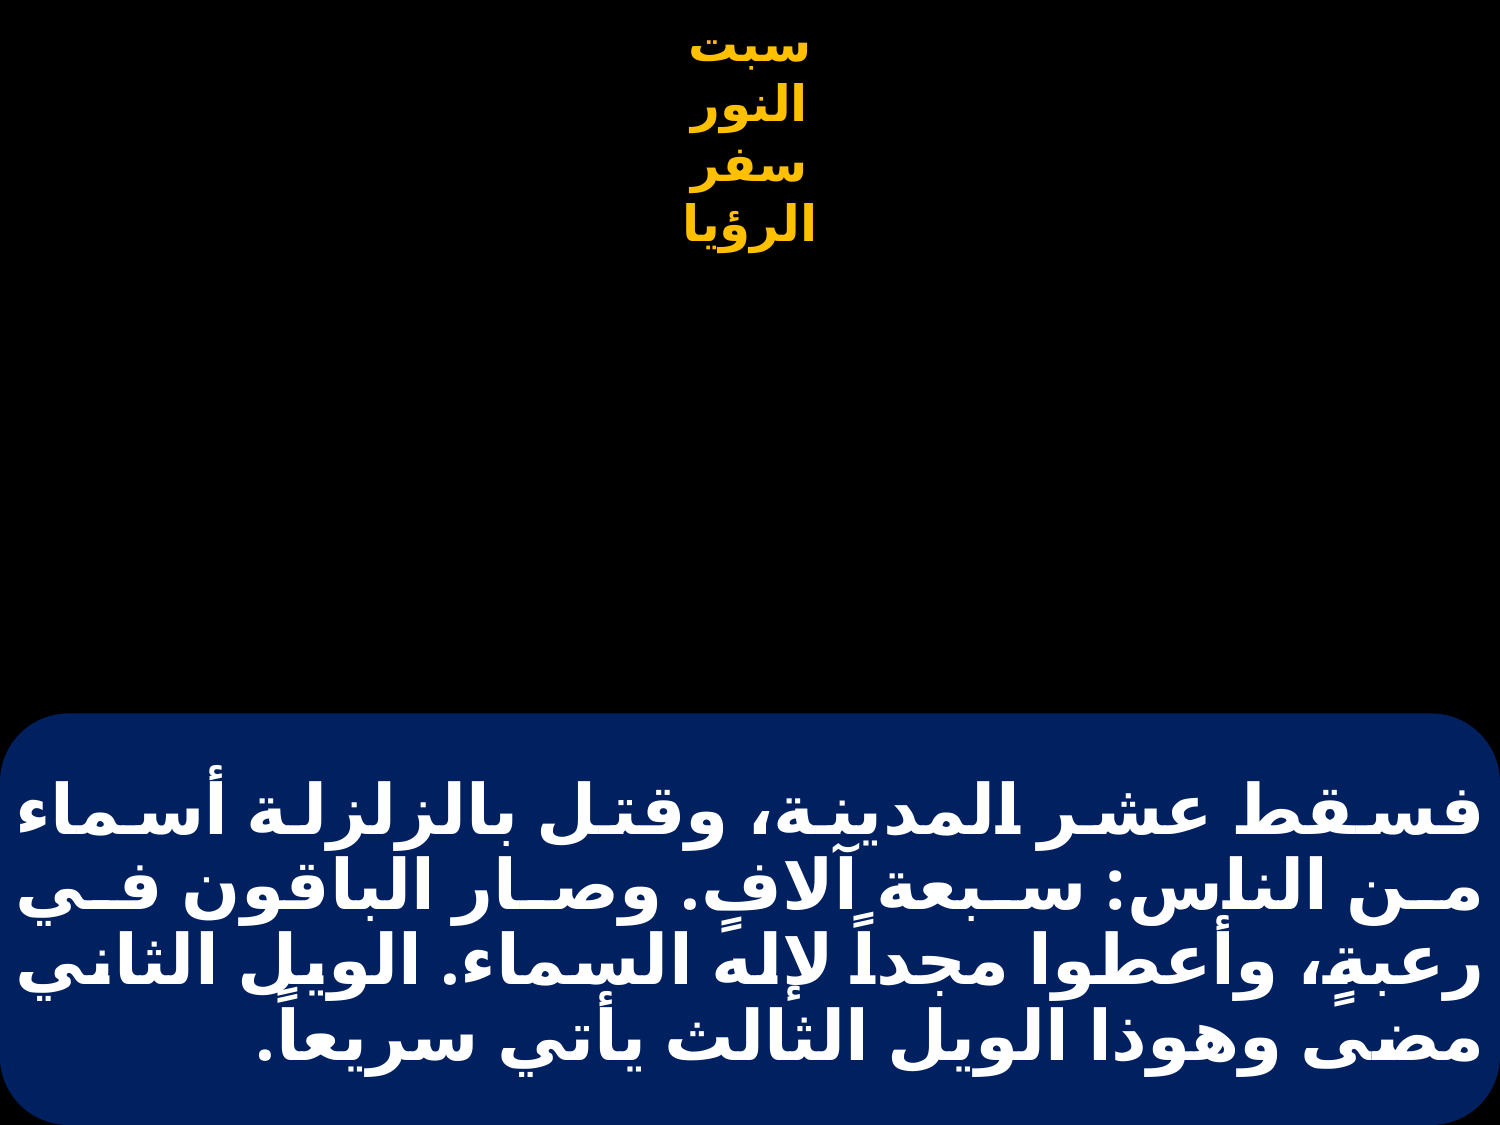

# فسقط عشر المدينة، وقتل بالزلزلة أسماء من الناس: سبعة آلافٍ. وصار الباقون في رعبةٍ، وأعطوا مجداً لإله السماء. الويل الثاني مضى وهوذا الويل الثالث يأتي سريعاً.